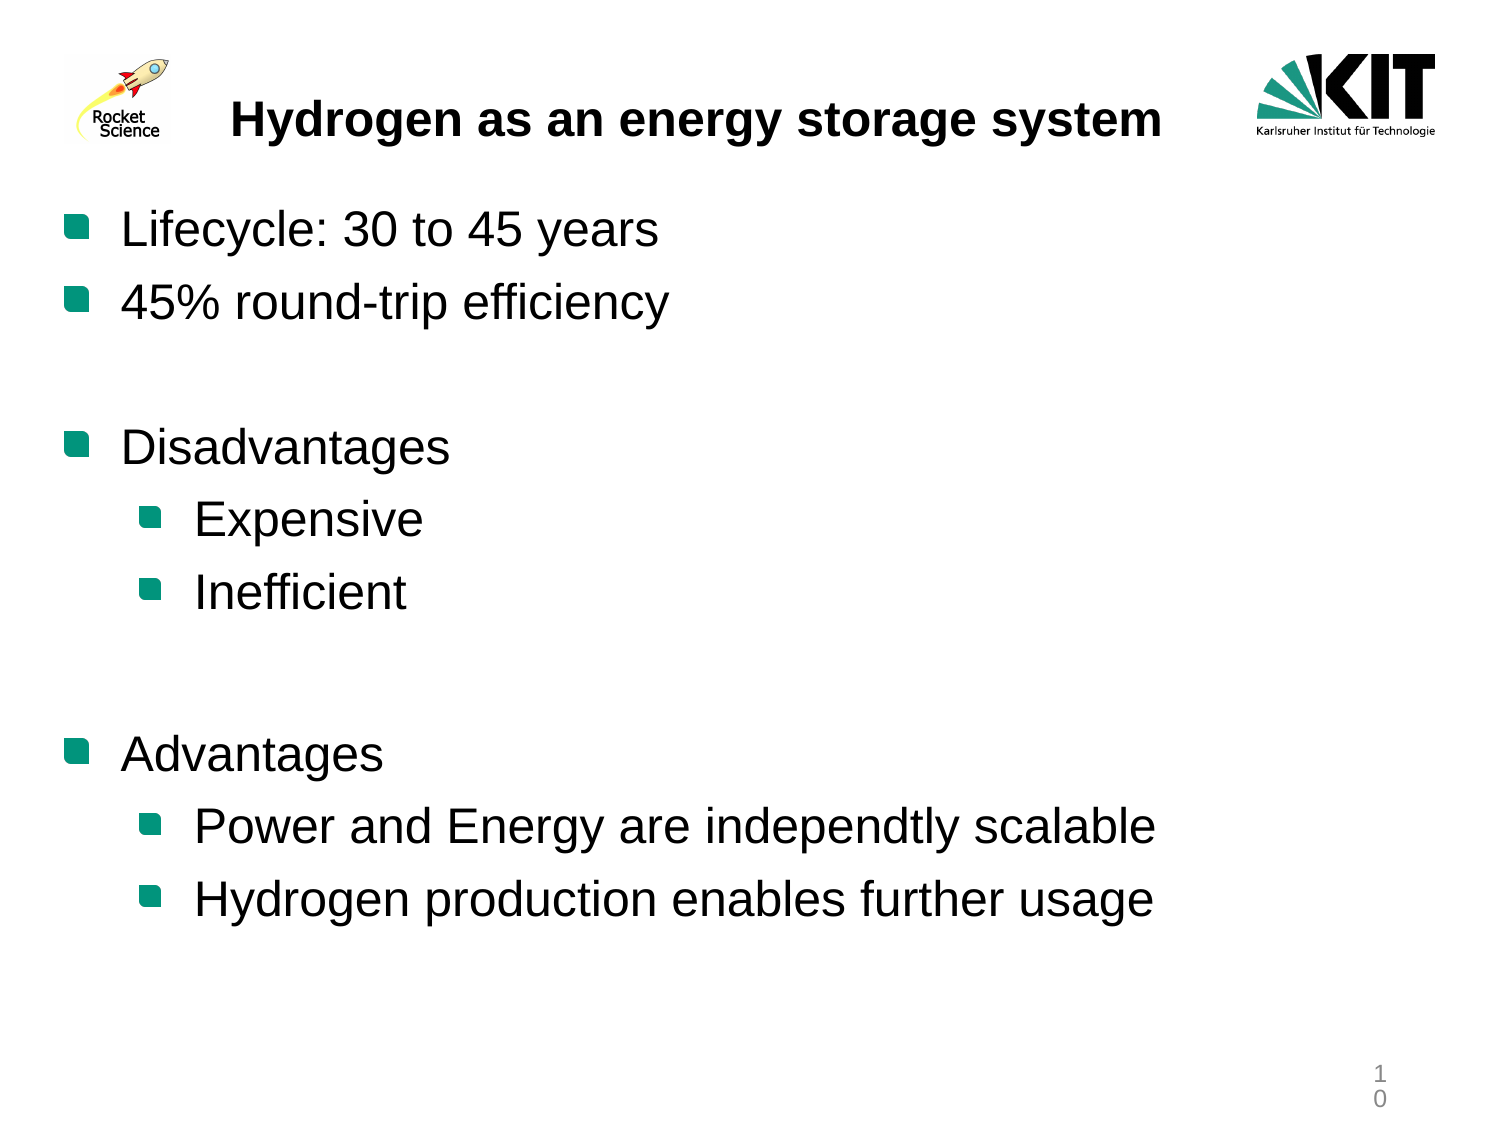

# Hydrogen as an energy storage system

Lifecycle: 30 to 45 years
45% round-trip efficiency

Disadvantages
Expensive
Inefficient

Advantages
Power and Energy are independtly scalable
Hydrogen production enables further usage

10